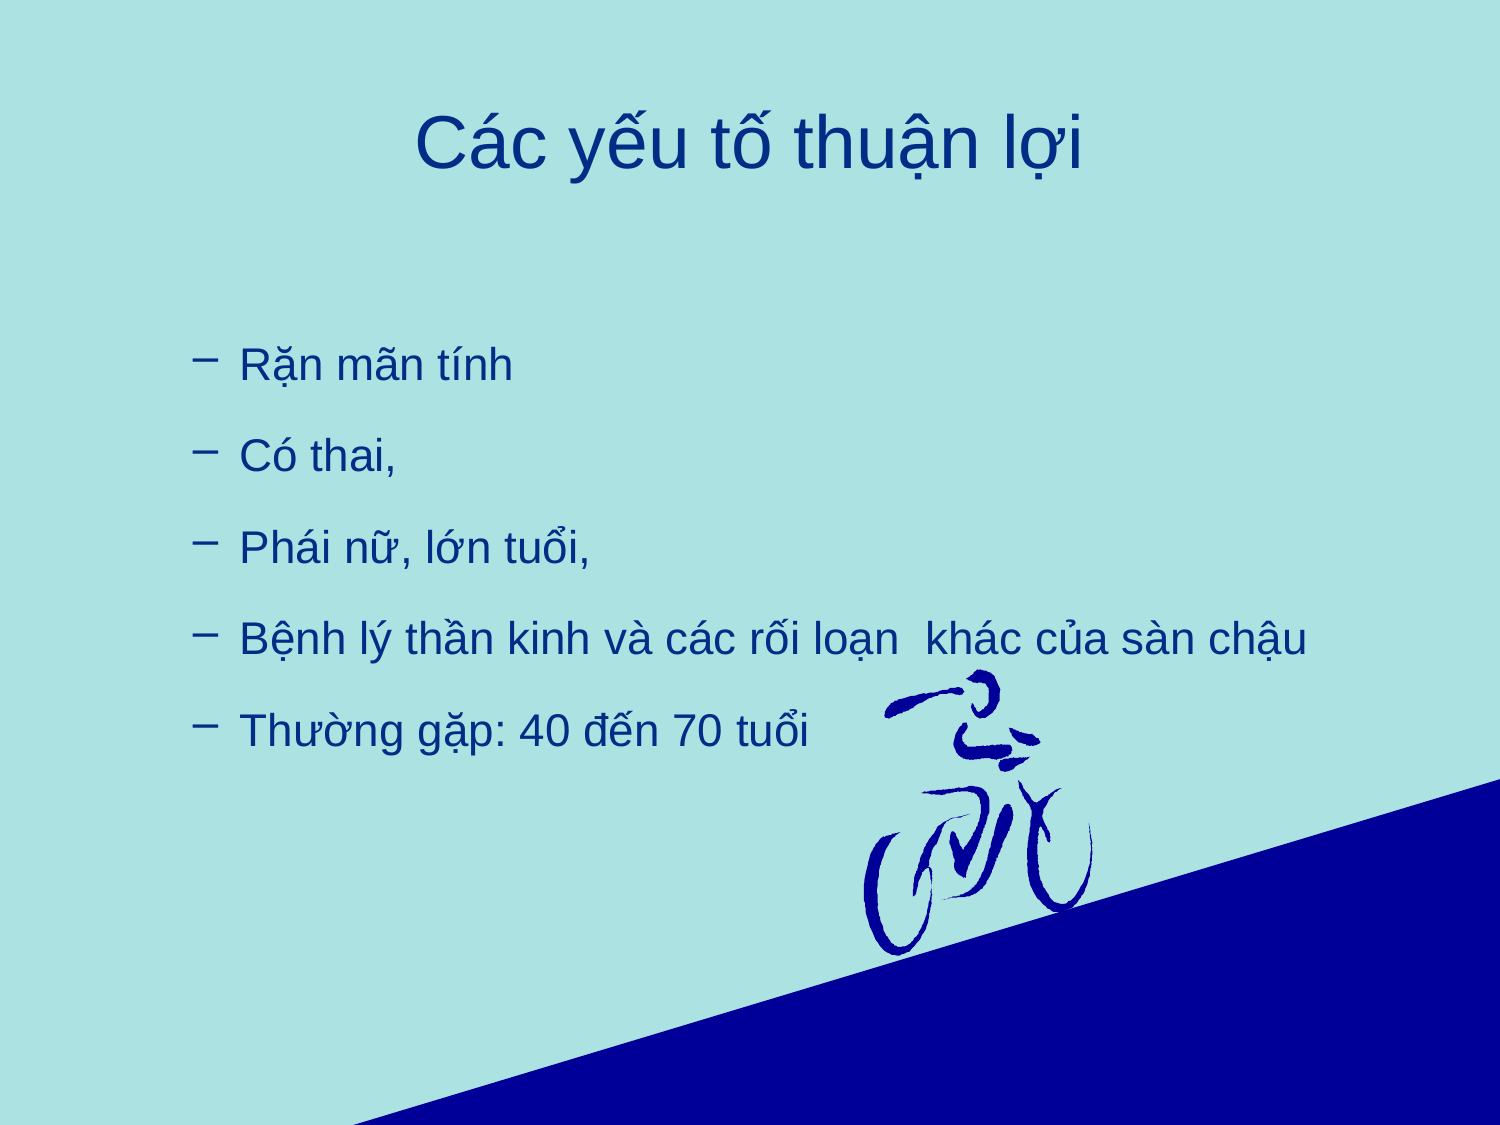

# Các yếu tố thuận lợi
Rặn mãn tính
Có thai,
Phái nữ, lớn tuổi,
Bệnh lý thần kinh và các rối loạn  khác của sàn chậu
Thường gặp: 40 đến 70 tuổi